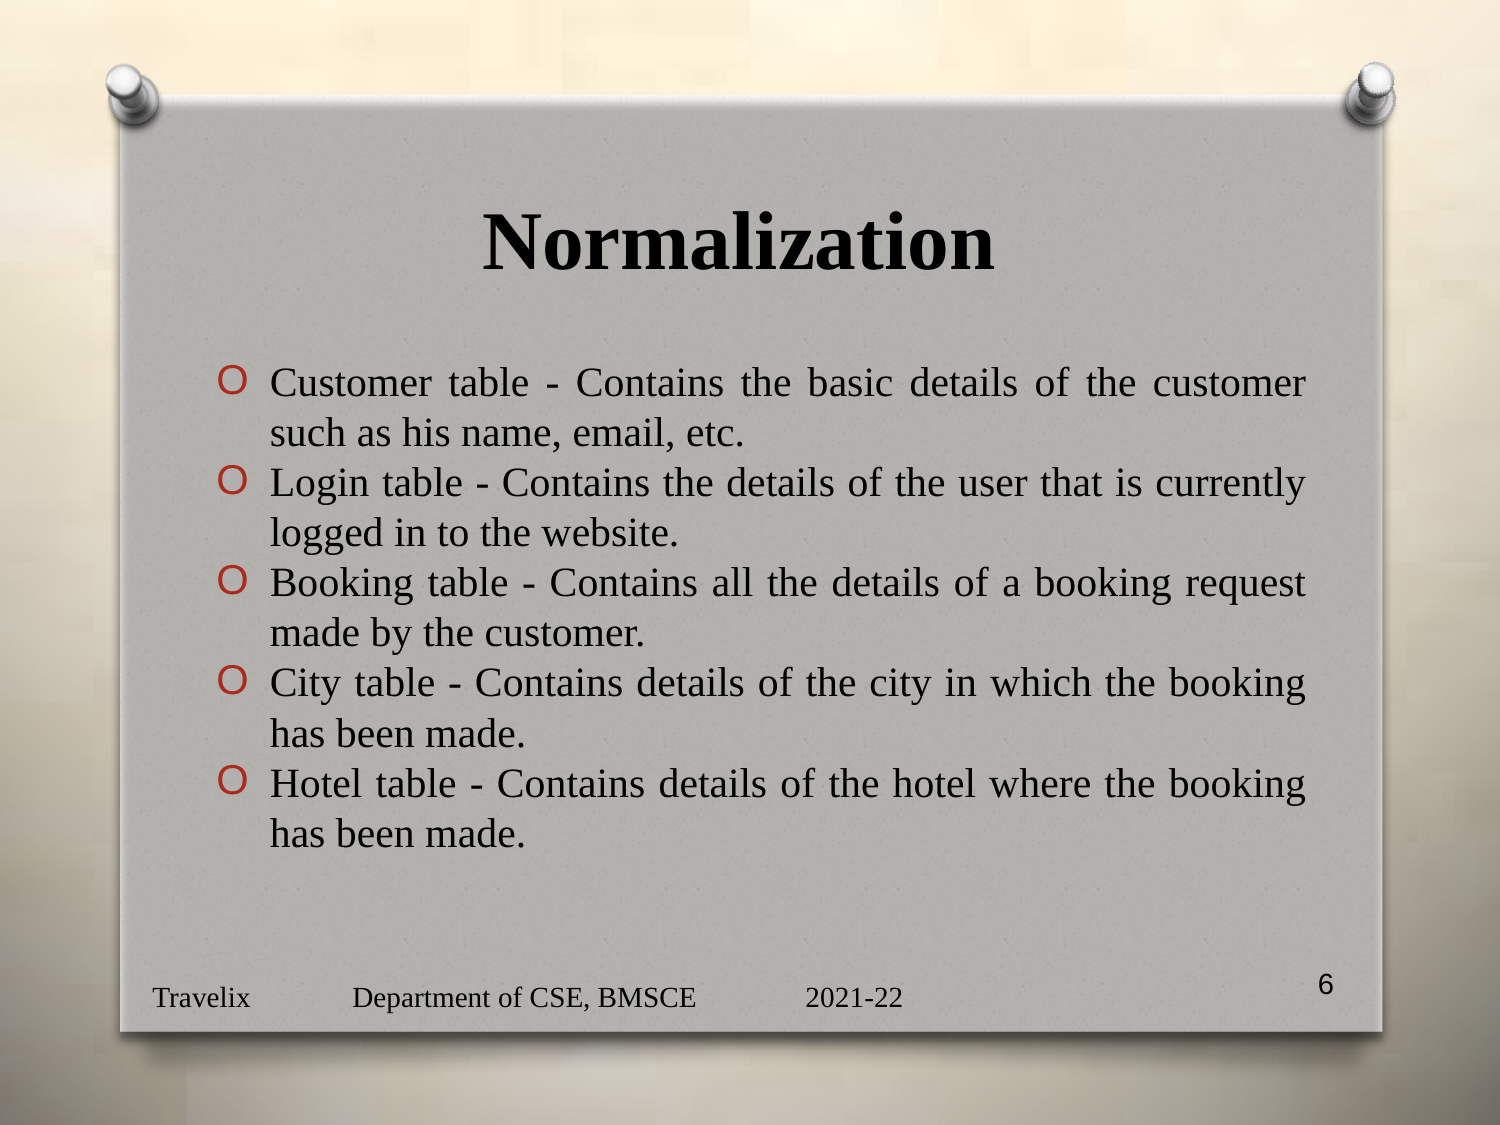

# Normalization
Customer table - Contains the basic details of the customer such as his name, email, etc.
Login table - Contains the details of the user that is currently logged in to the website.
Booking table - Contains all the details of a booking request made by the customer.
City table - Contains details of the city in which the booking has been made.
Hotel table - Contains details of the hotel where the booking has been made.

6
Travelix              Department of CSE, BMSCE               2021-22